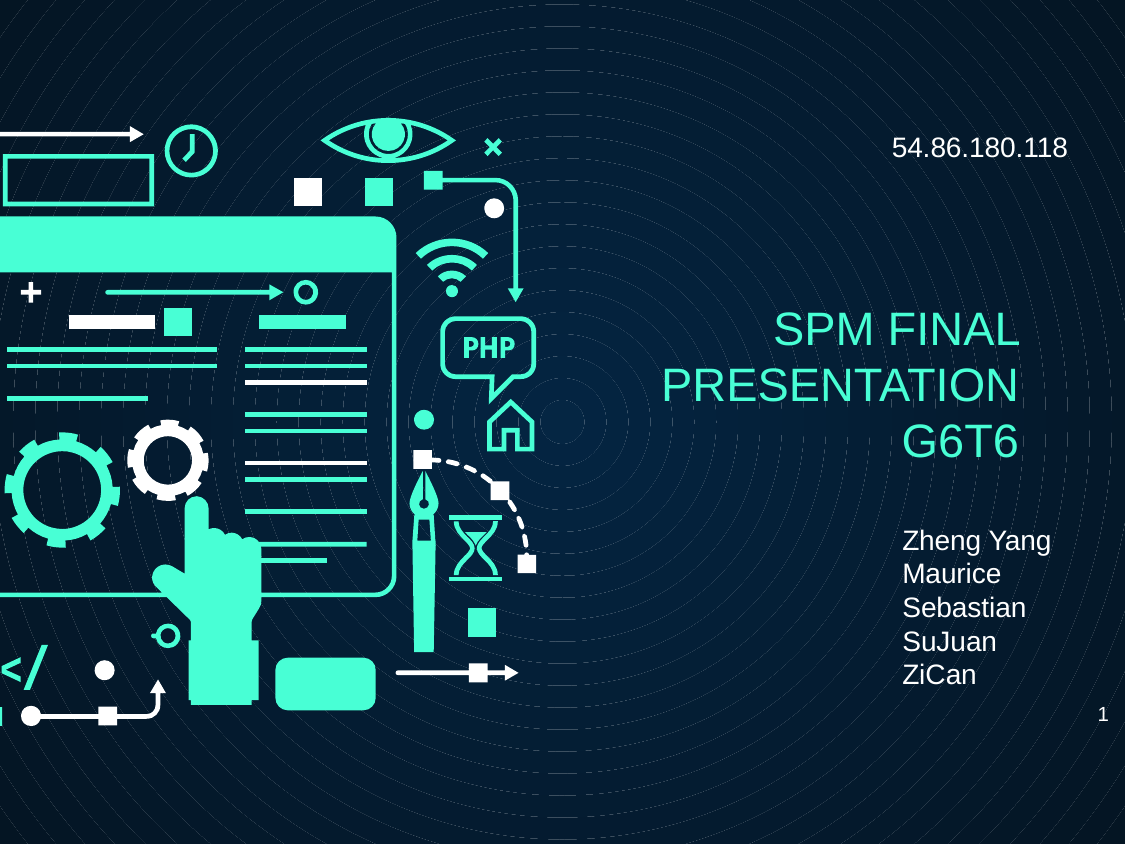

54.86.180.118

# SPM FINAL PRESENTATION
G6T6

Zheng Yang
Maurice
Sebastian
SuJuan
ZiCan

1